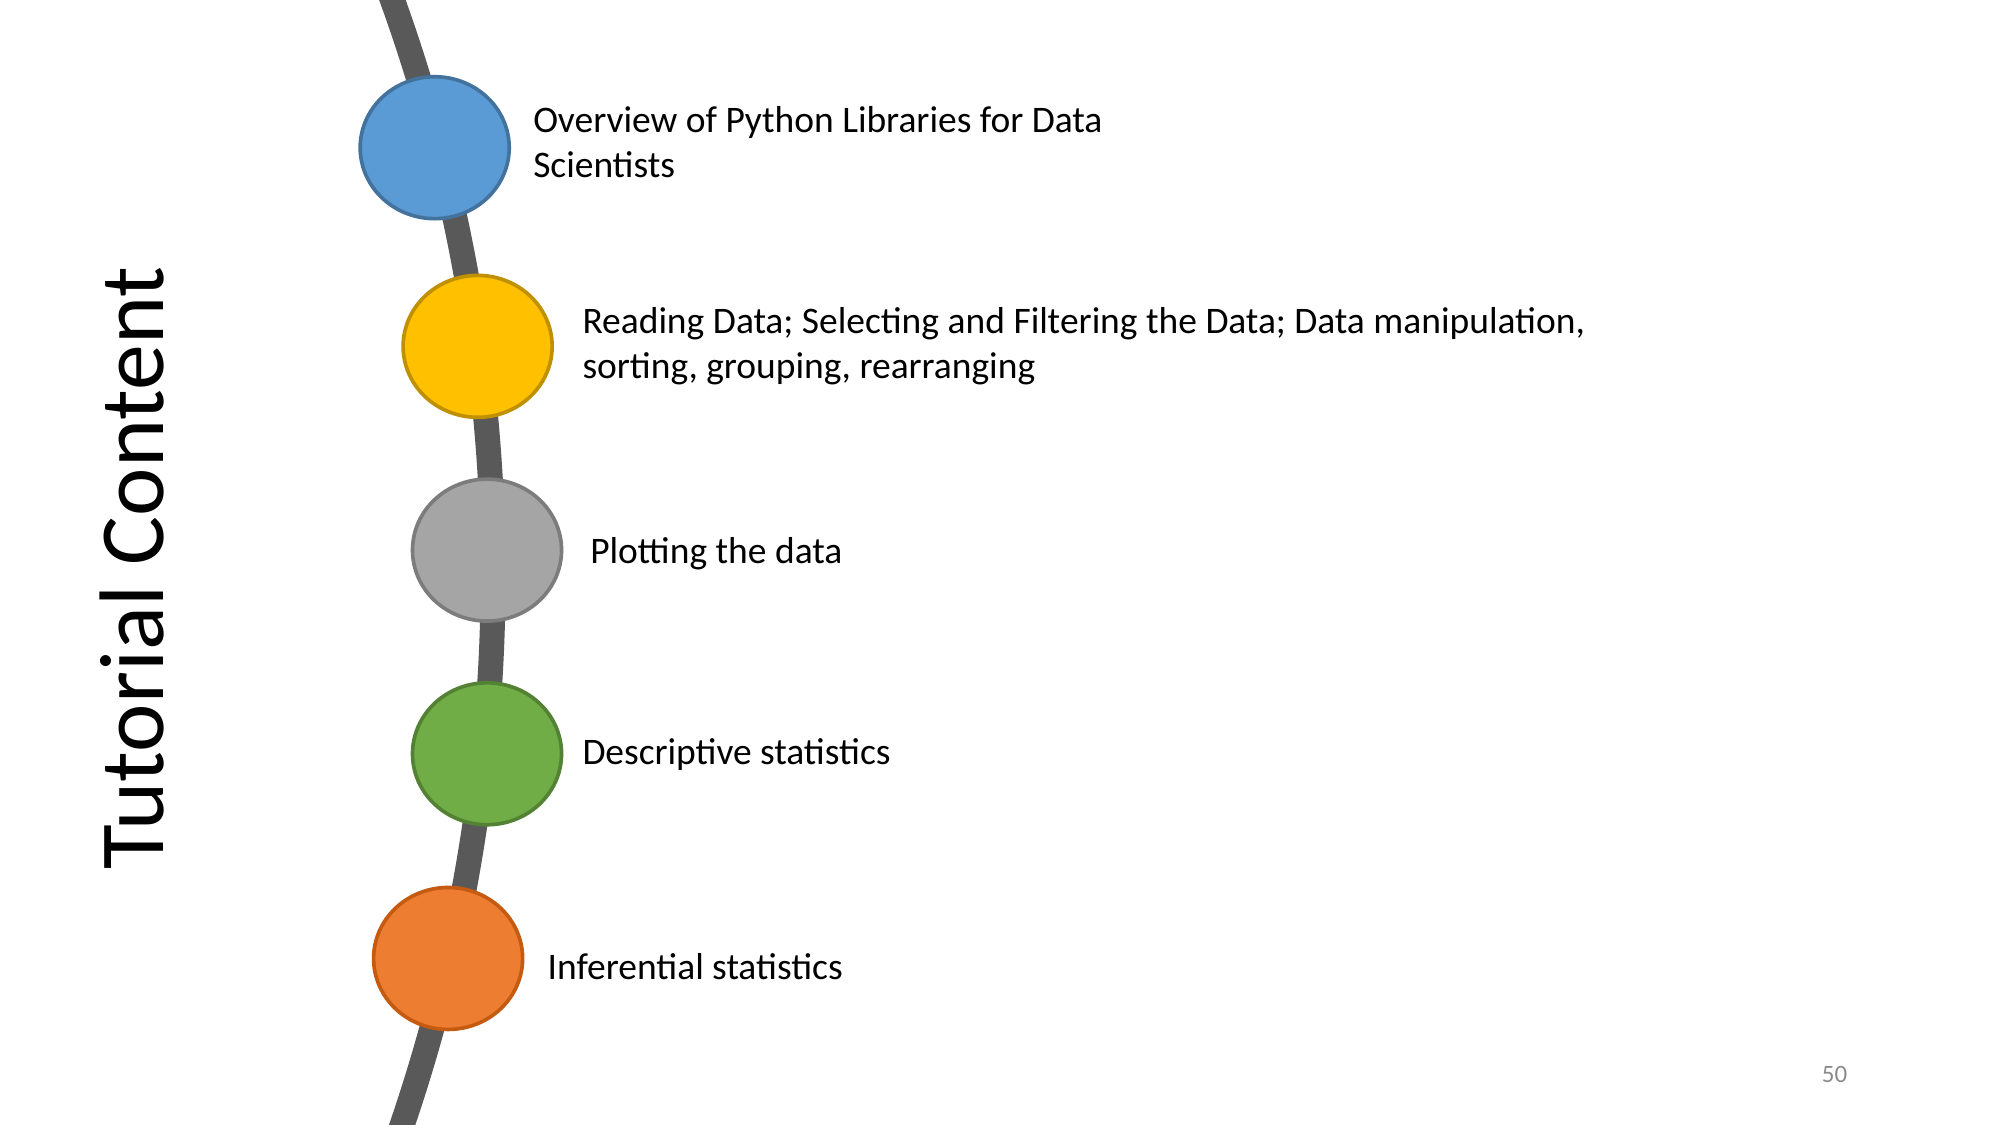

Overview of Python Libraries for Data Scientists

Reading Data; Selecting and Filtering the Data; Data manipulation, sorting, grouping, rearranging
# Tutorial Content

Plotting the data

Descriptive statistics

Inferential statistics
50